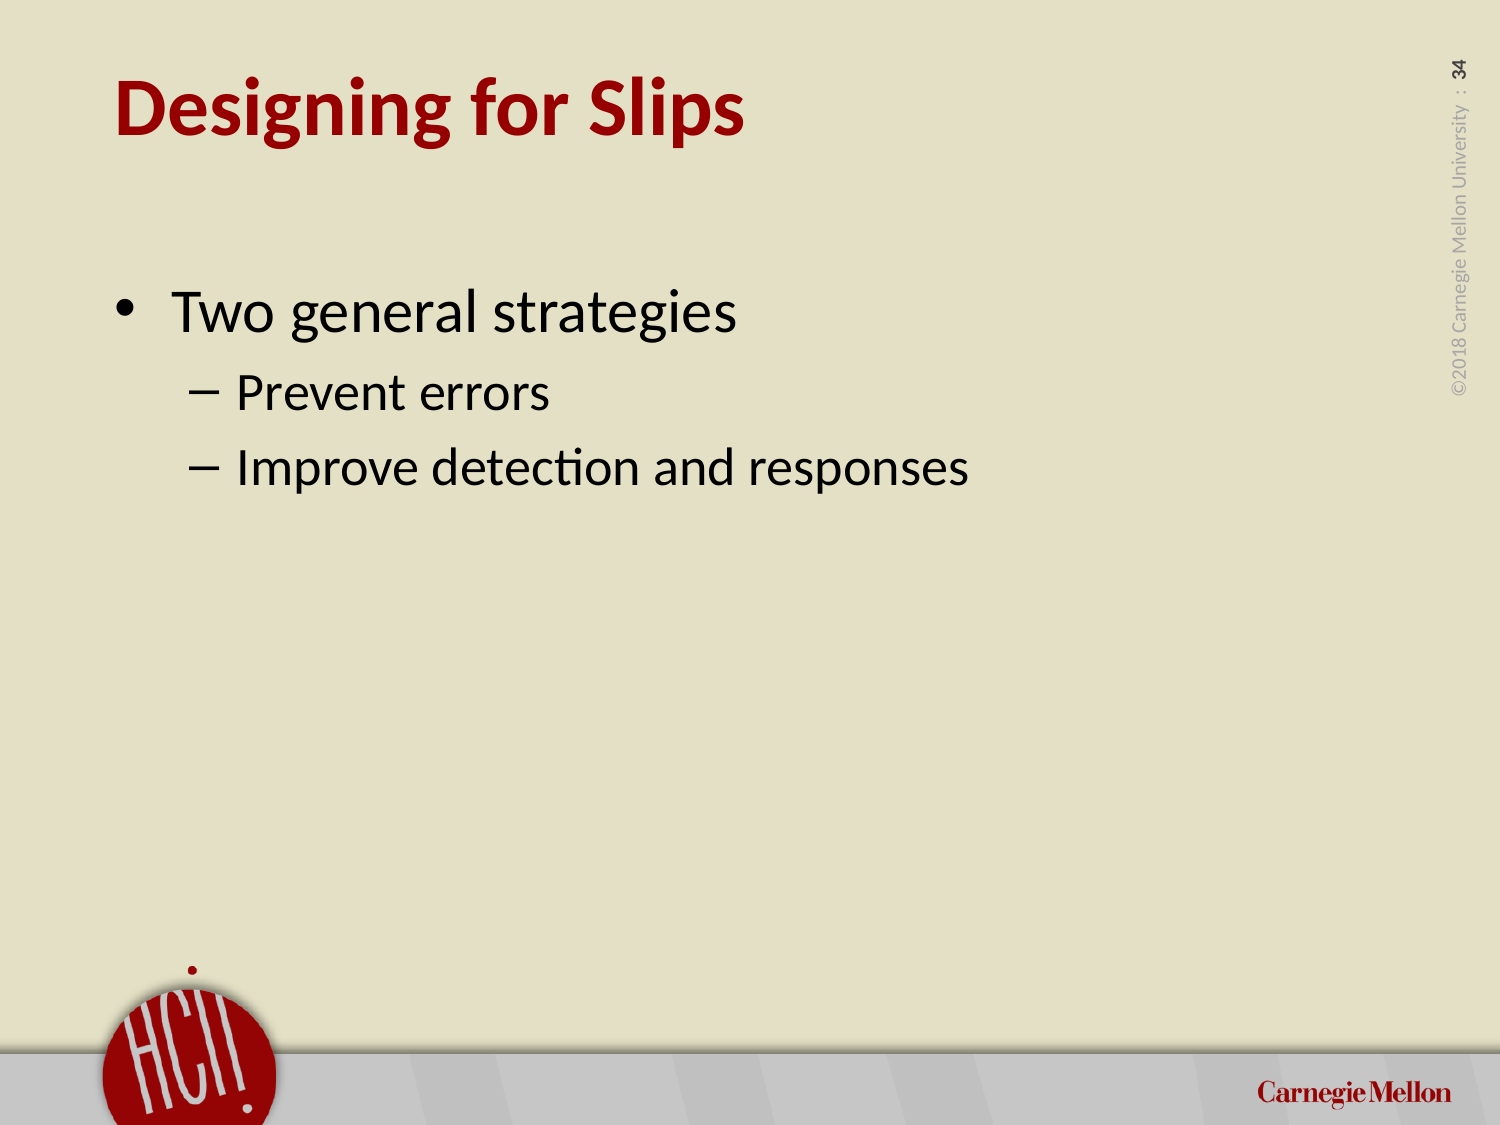

# Designing for Slips
Two general strategies
Prevent errors
Improve detection and responses